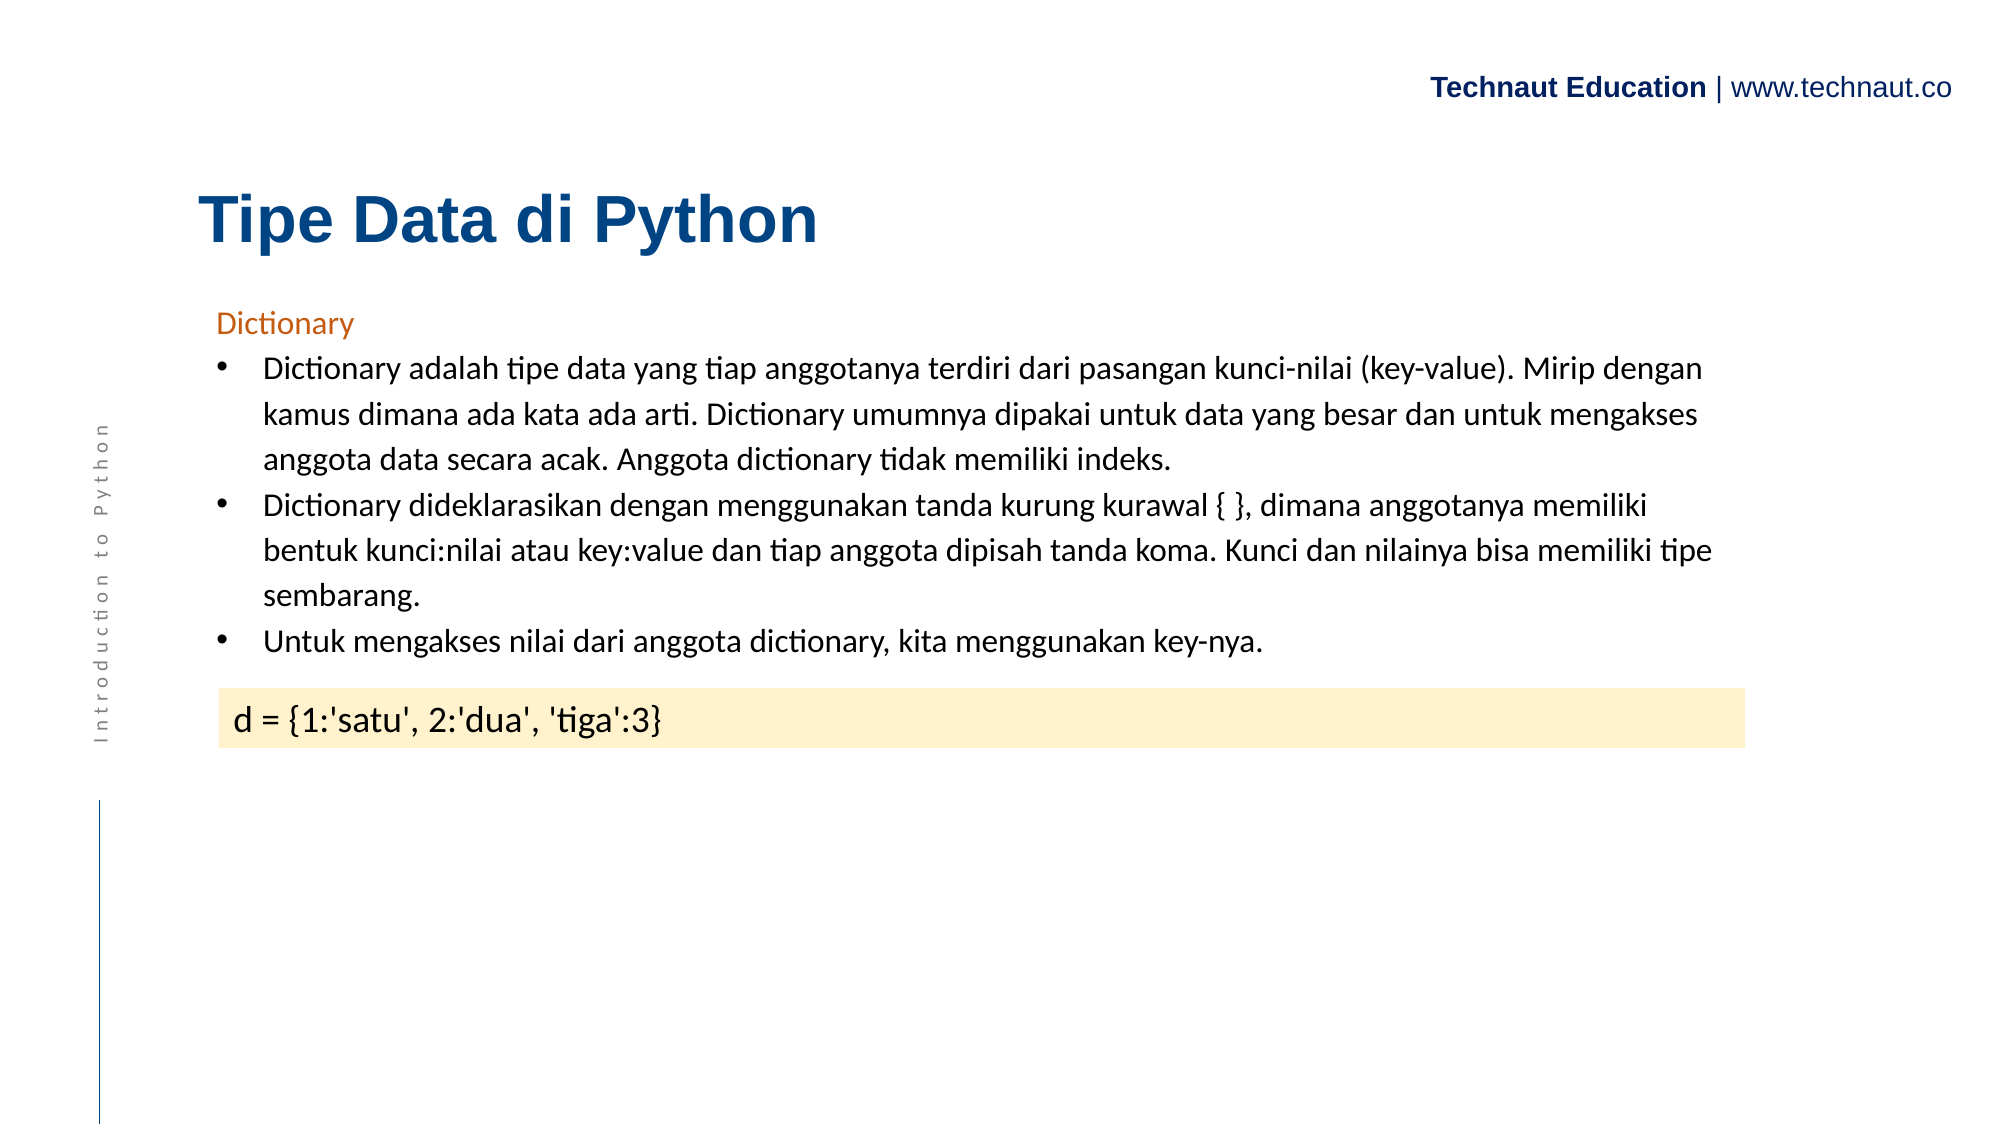

Technaut Education | www.technaut.co
# Tipe Data di Python
Dictionary
Dictionary adalah tipe data yang tiap anggotanya terdiri dari pasangan kunci-nilai (key-value). Mirip dengan kamus dimana ada kata ada arti. Dictionary umumnya dipakai untuk data yang besar dan untuk mengakses anggota data secara acak. Anggota dictionary tidak memiliki indeks.
Dictionary dideklarasikan dengan menggunakan tanda kurung kurawal { }, dimana anggotanya memiliki bentuk kunci:nilai atau key:value dan tiap anggota dipisah tanda koma. Kunci dan nilainya bisa memiliki tipe sembarang.
Untuk mengakses nilai dari anggota dictionary, kita menggunakan key-nya.

Introduction to Python
d = {1:'satu', 2:'dua', 'tiga':3}